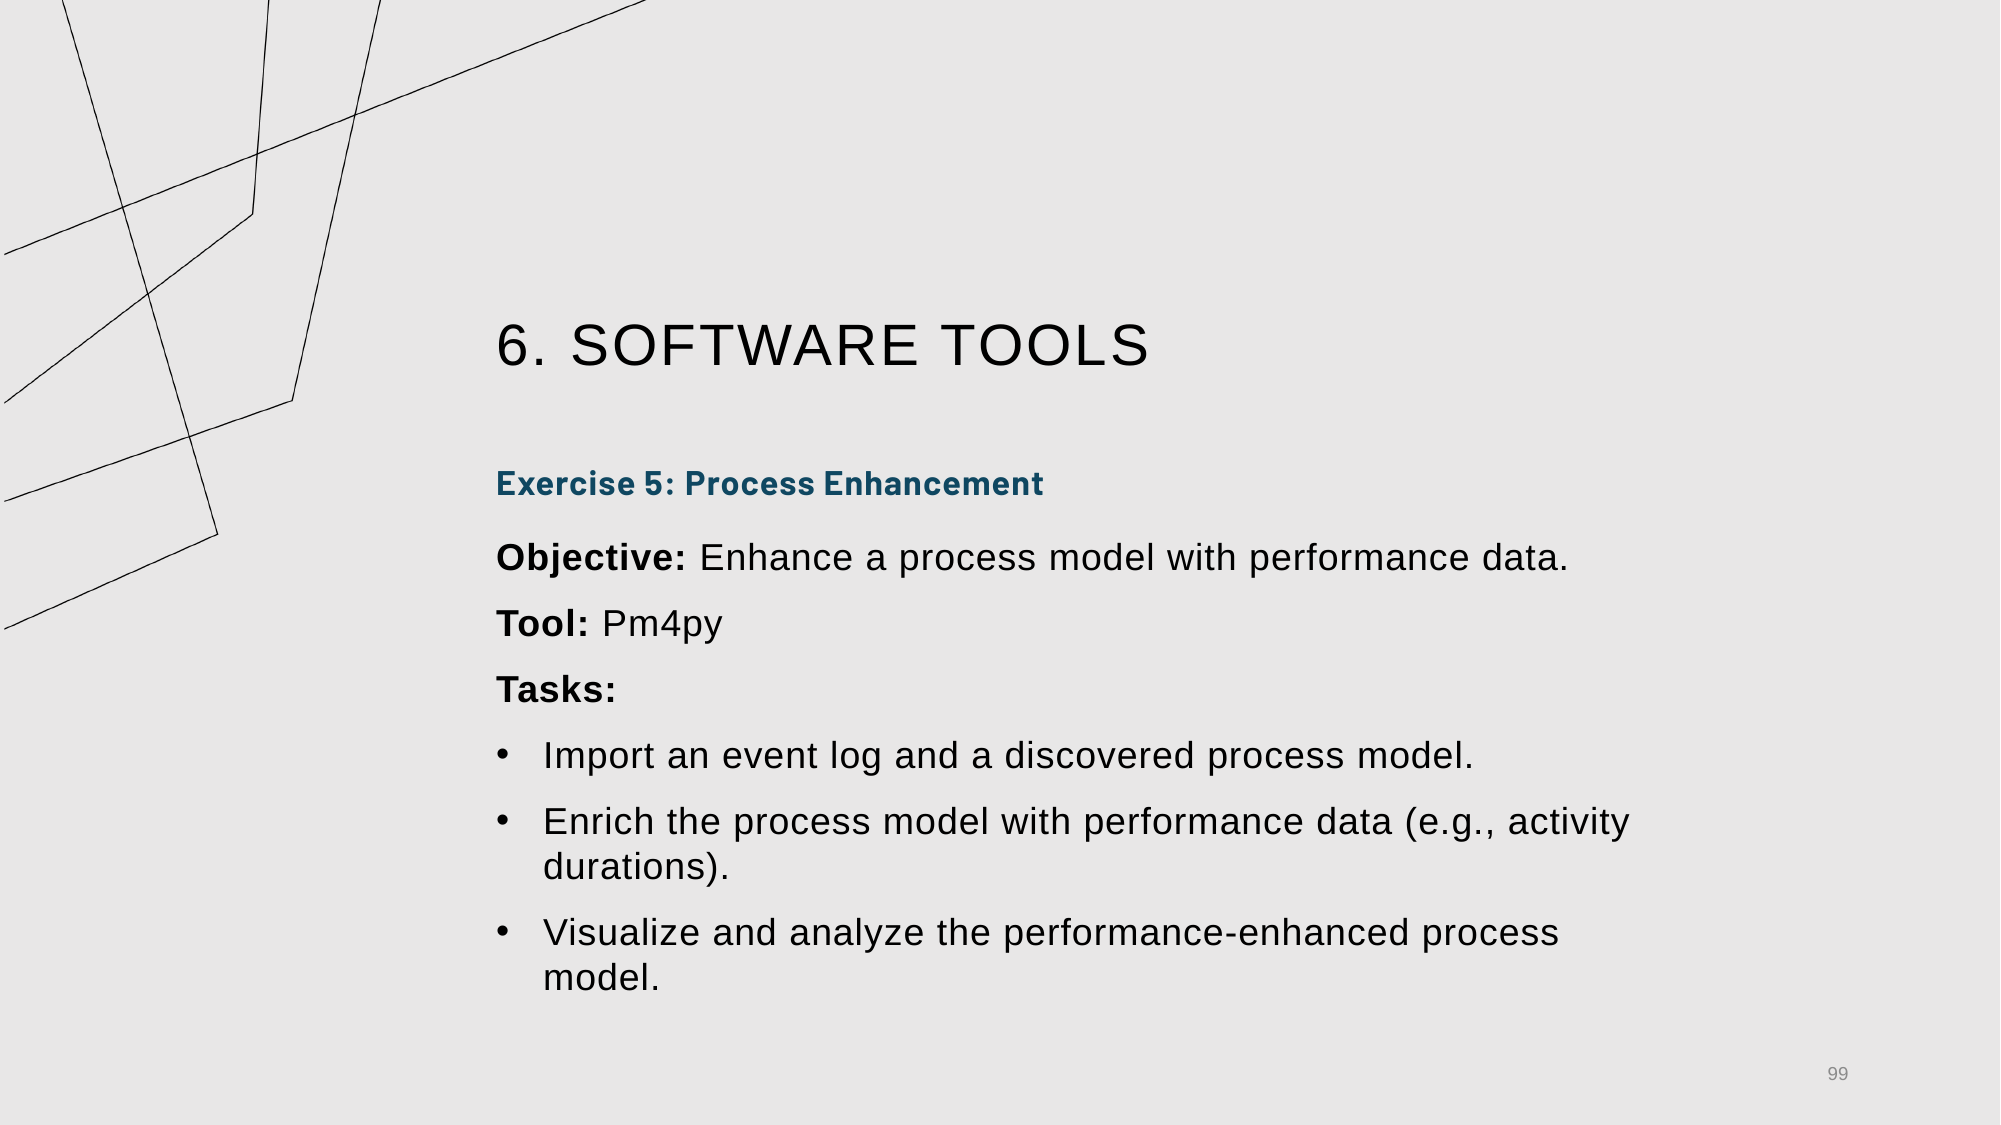

# 6. Software tools
Exercise 5: Process Enhancement
Objective: Enhance a process model with performance data.
Tool: Pm4py
Tasks:
Import an event log and a discovered process model.
Enrich the process model with performance data (e.g., activity durations).
Visualize and analyze the performance-enhanced process model.
99